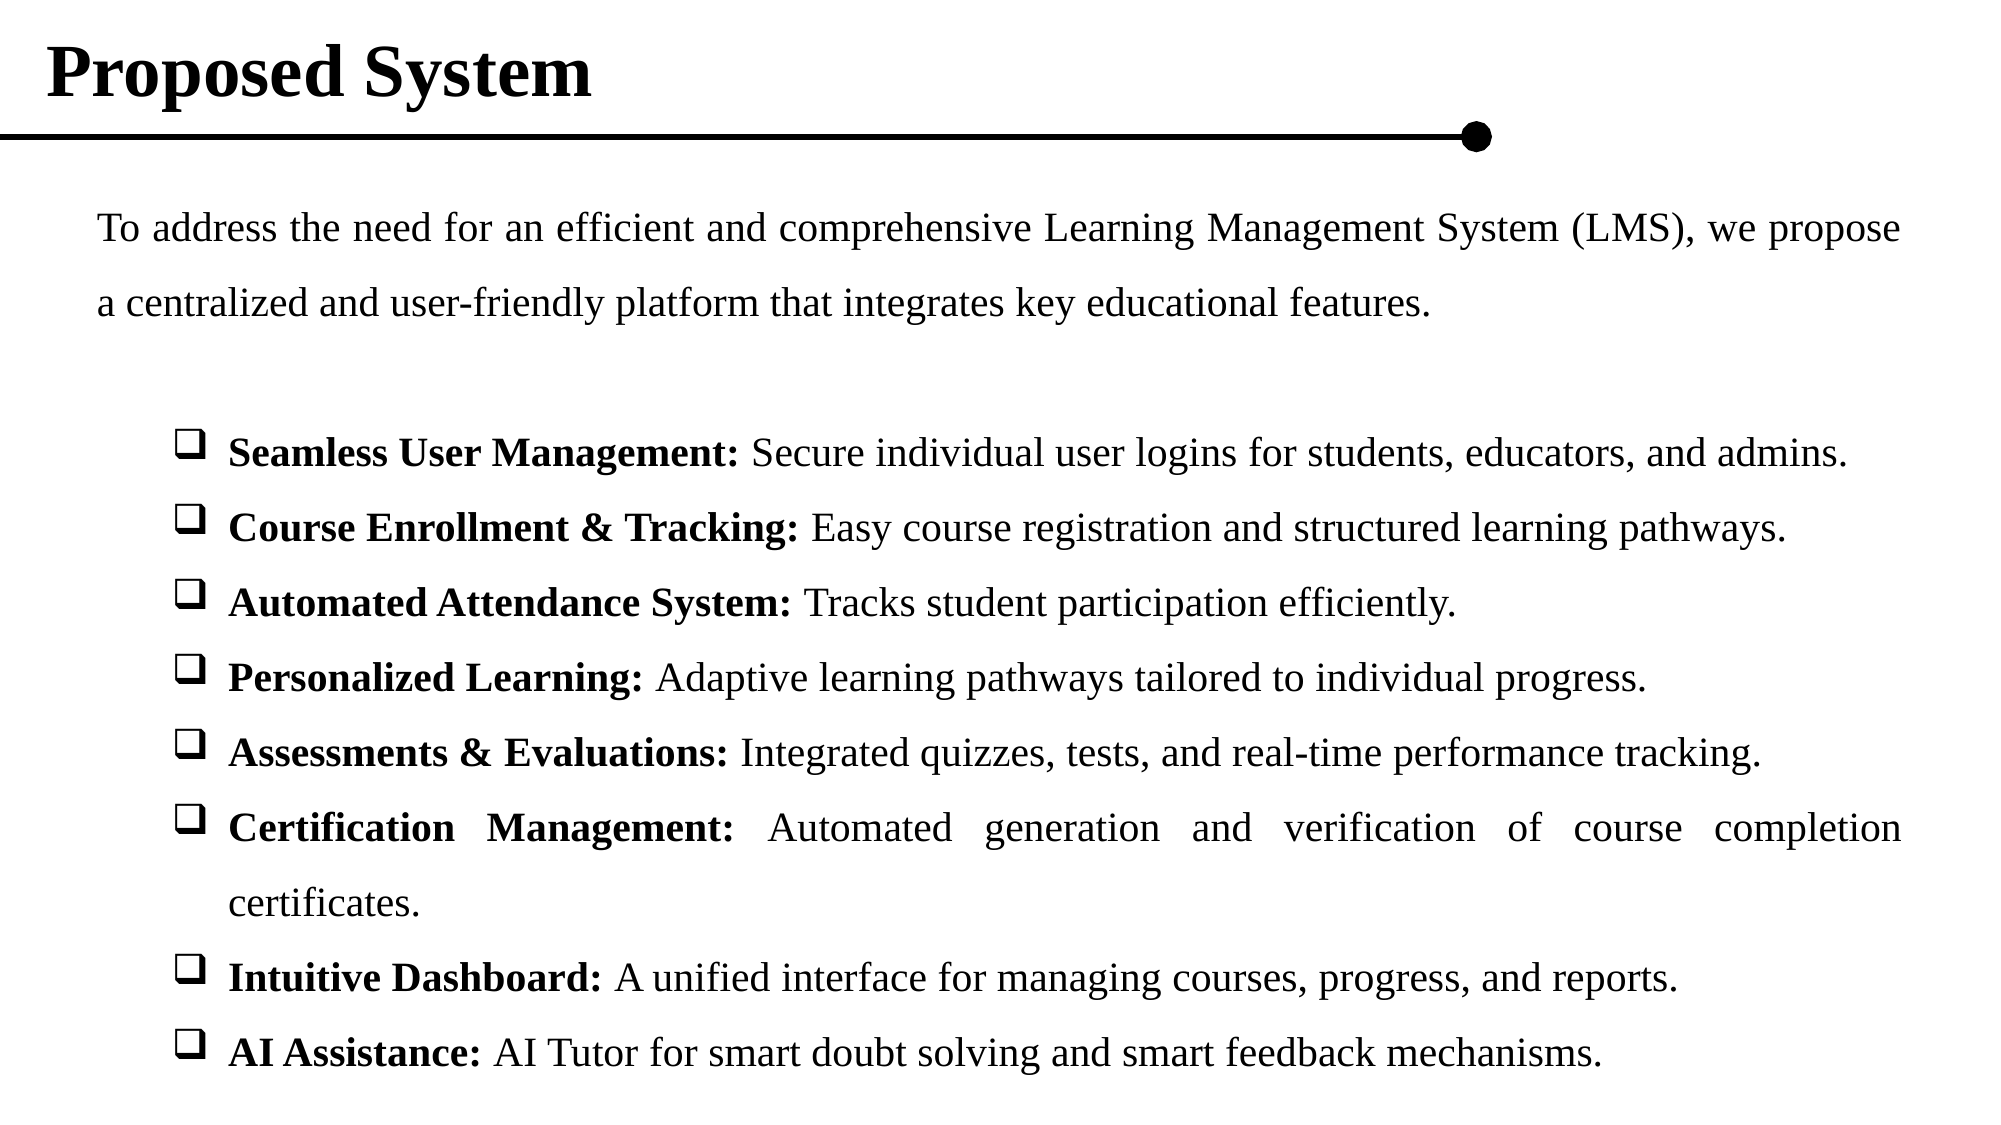

Proposed System
To address the need for an efficient and comprehensive Learning Management System (LMS), we propose a centralized and user-friendly platform that integrates key educational features.

Seamless User Management: Secure individual user logins for students, educators, and admins.
Course Enrollment & Tracking: Easy course registration and structured learning pathways.
Automated Attendance System: Tracks student participation efficiently.
Personalized Learning: Adaptive learning pathways tailored to individual progress.
Assessments & Evaluations: Integrated quizzes, tests, and real-time performance tracking.
Certification Management: Automated generation and verification of course completion certificates.
Intuitive Dashboard: A unified interface for managing courses, progress, and reports.
AI Assistance: AI Tutor for smart doubt solving and smart feedback mechanisms.